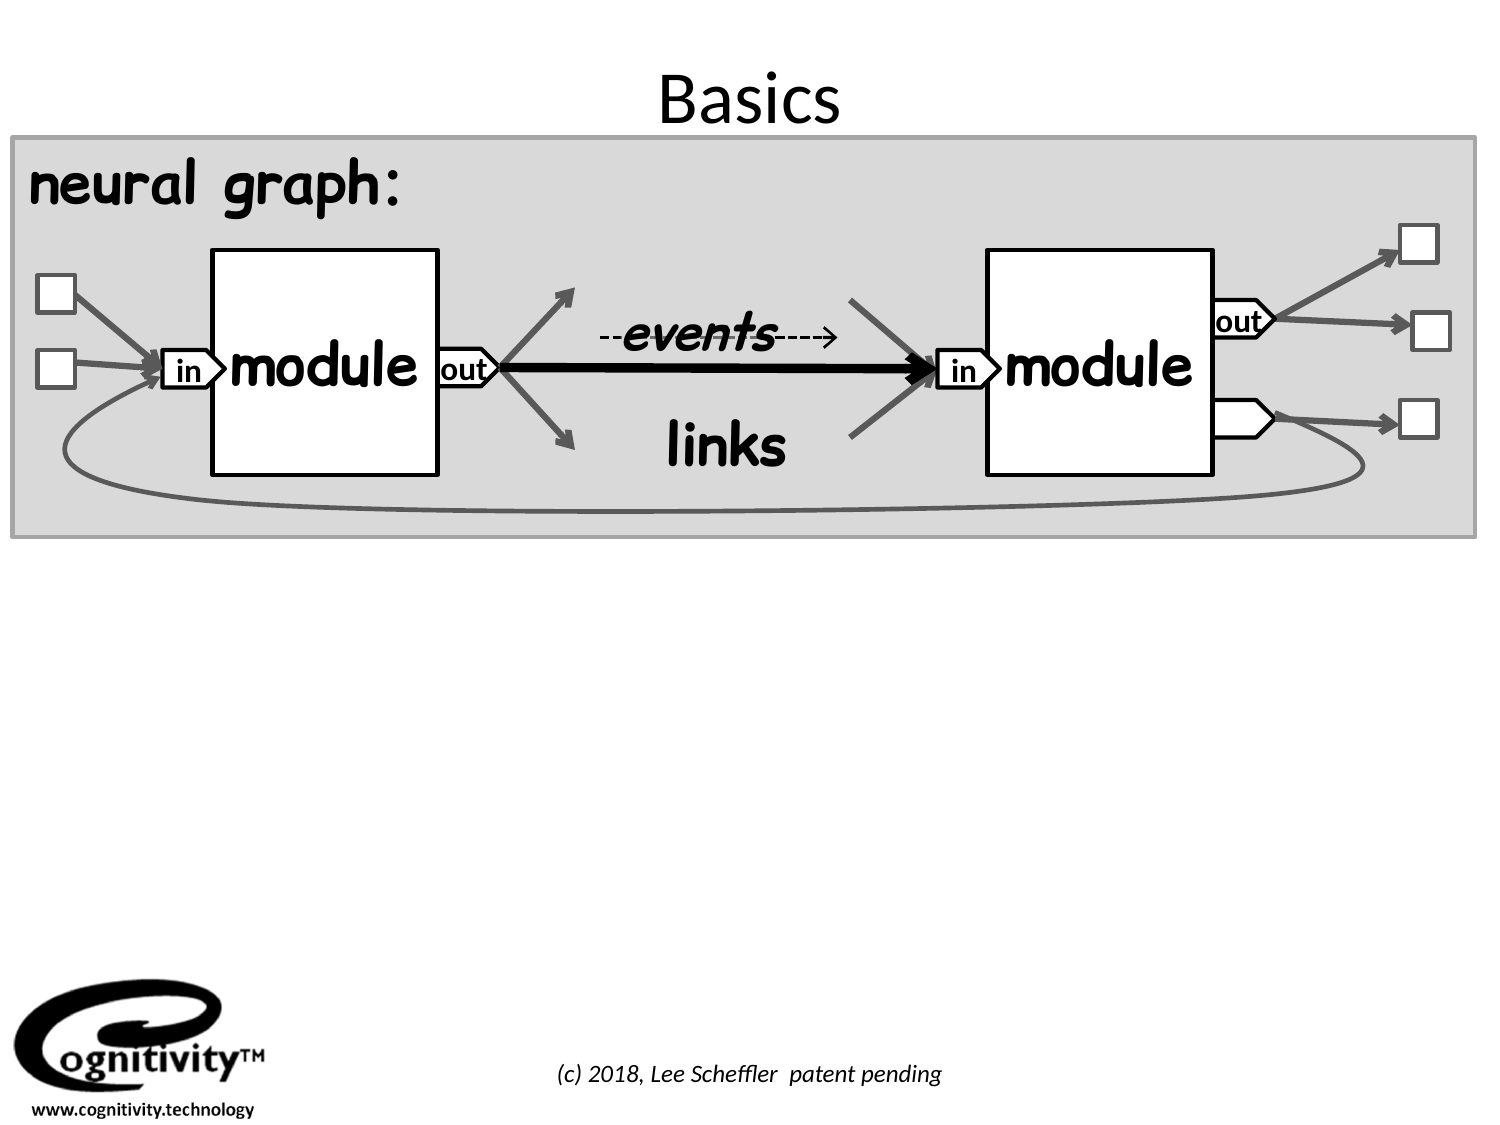

# Basics

neural graph:

module
module

events
out

out

in
in

links

(c) 2018, Lee Scheffler  patent pending